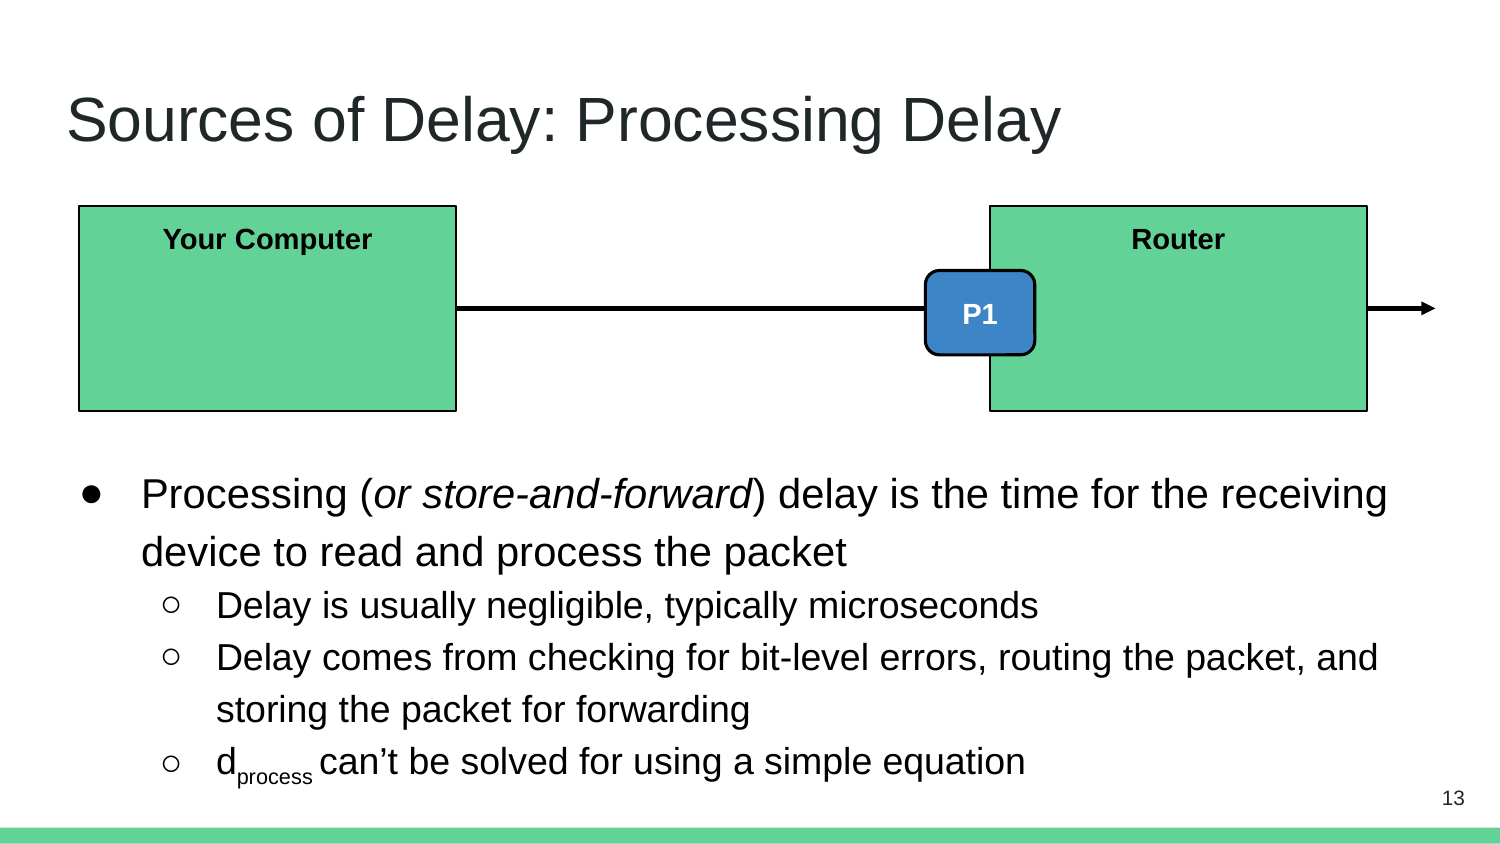

# Sources of Delay: Processing Delay
Your Computer
Router
P1
Processing (or store-and-forward) delay is the time for the receiving device to read and process the packet
Delay is usually negligible, typically microseconds
Delay comes from checking for bit-level errors, routing the packet, and storing the packet for forwarding
dprocess can’t be solved for using a simple equation
13